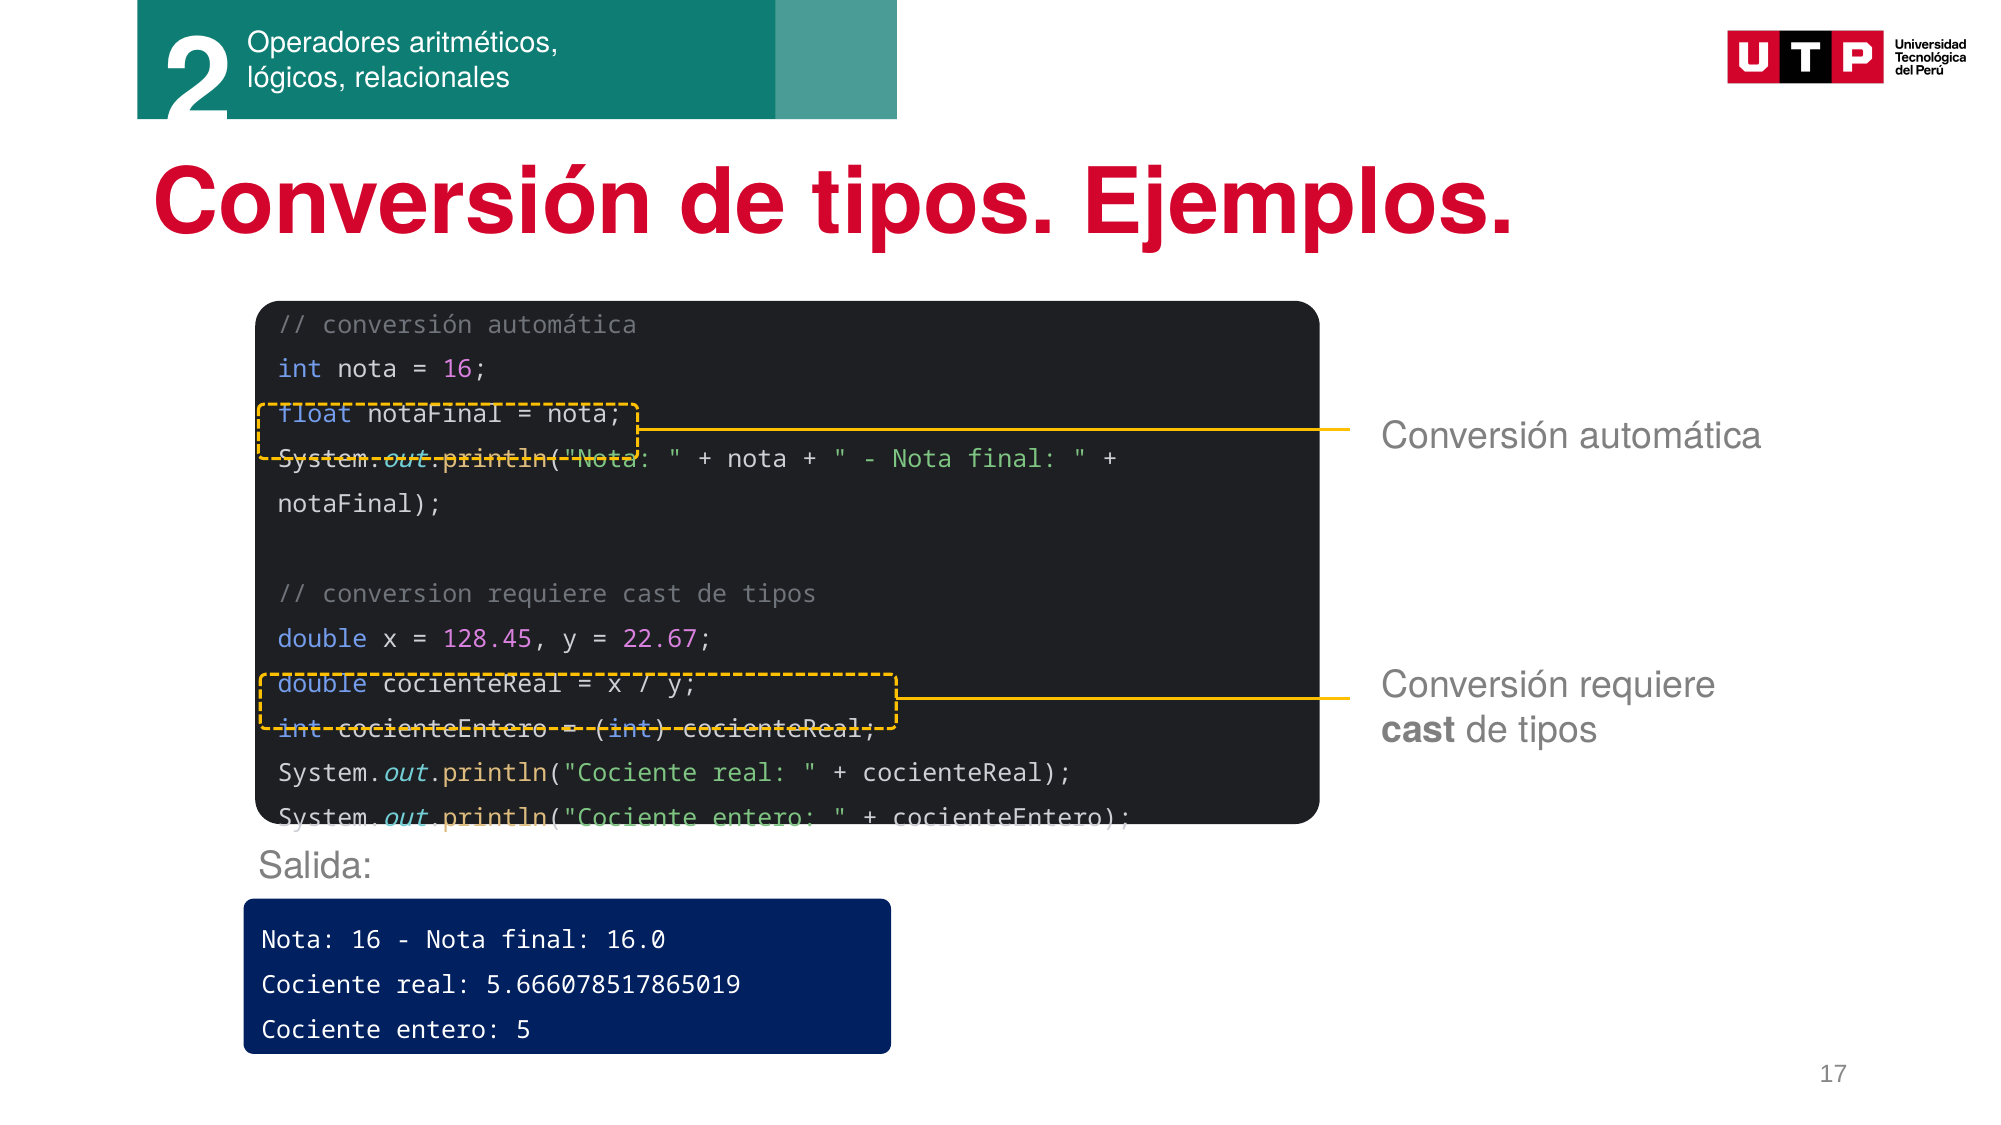

2

Operadores aritméticos, lógicos, relacionales
# Conversión de tipos. Ejemplos.
// conversión automática
int nota = 16;
float notaFinal = nota;
System.out.println("Nota: " + nota + " - Nota final: " + notaFinal);
// conversion requiere cast de tipos
double x = 128.45, y = 22.67;
double cocienteReal = x / y;
int cocienteEntero = (int) cocienteReal;
System.out.println("Cociente real: " + cocienteReal);
System.out.println("Cociente entero: " + cocienteEntero);

Conversión automática
Conversión requiere cast de tipos

Salida:
Nota: 16 - Nota final: 16.0
Cociente real: 5.666078517865019
Cociente entero: 5
17